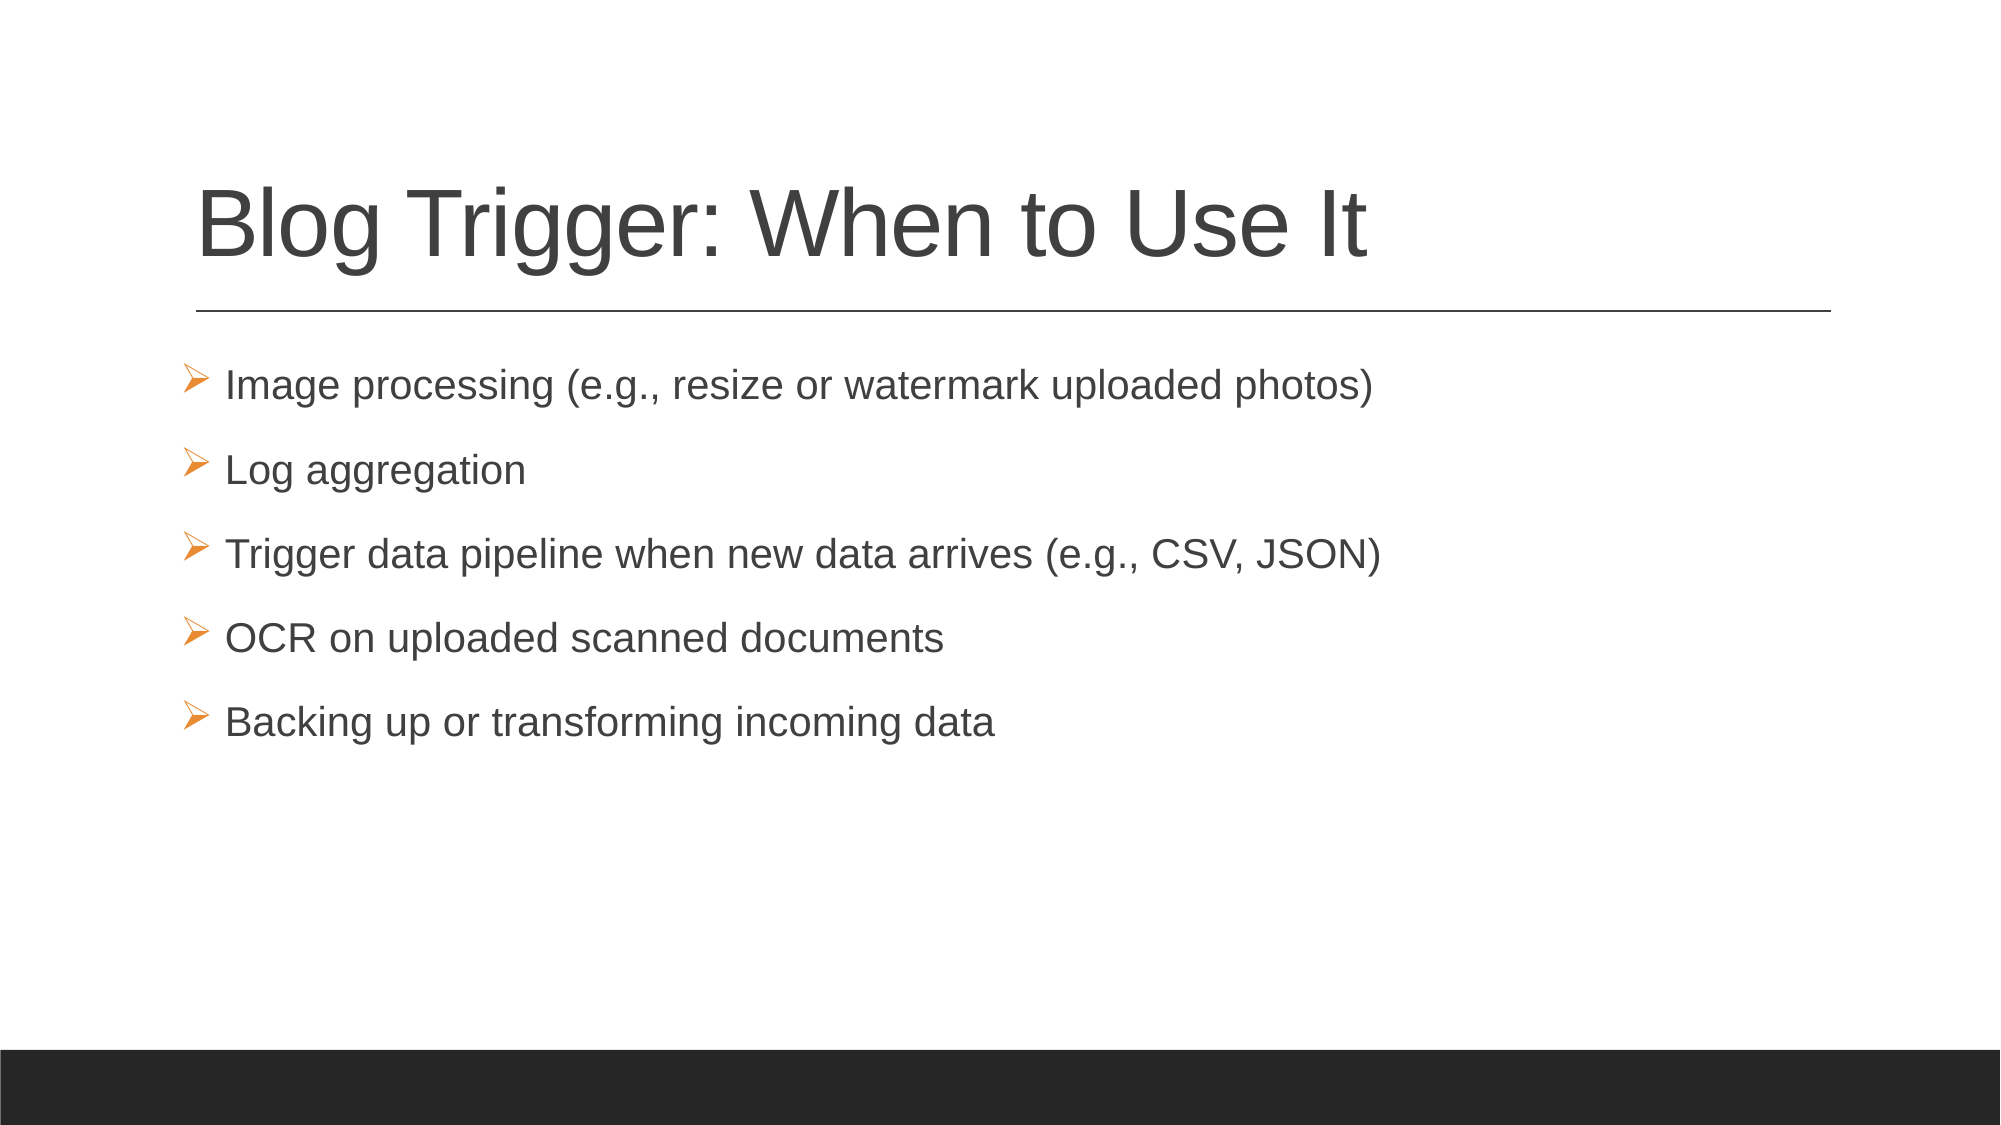

# Blog Trigger: When to Use It
 Image processing (e.g., resize or watermark uploaded photos)
 Log aggregation
 Trigger data pipeline when new data arrives (e.g., CSV, JSON)
 OCR on uploaded scanned documents
 Backing up or transforming incoming data